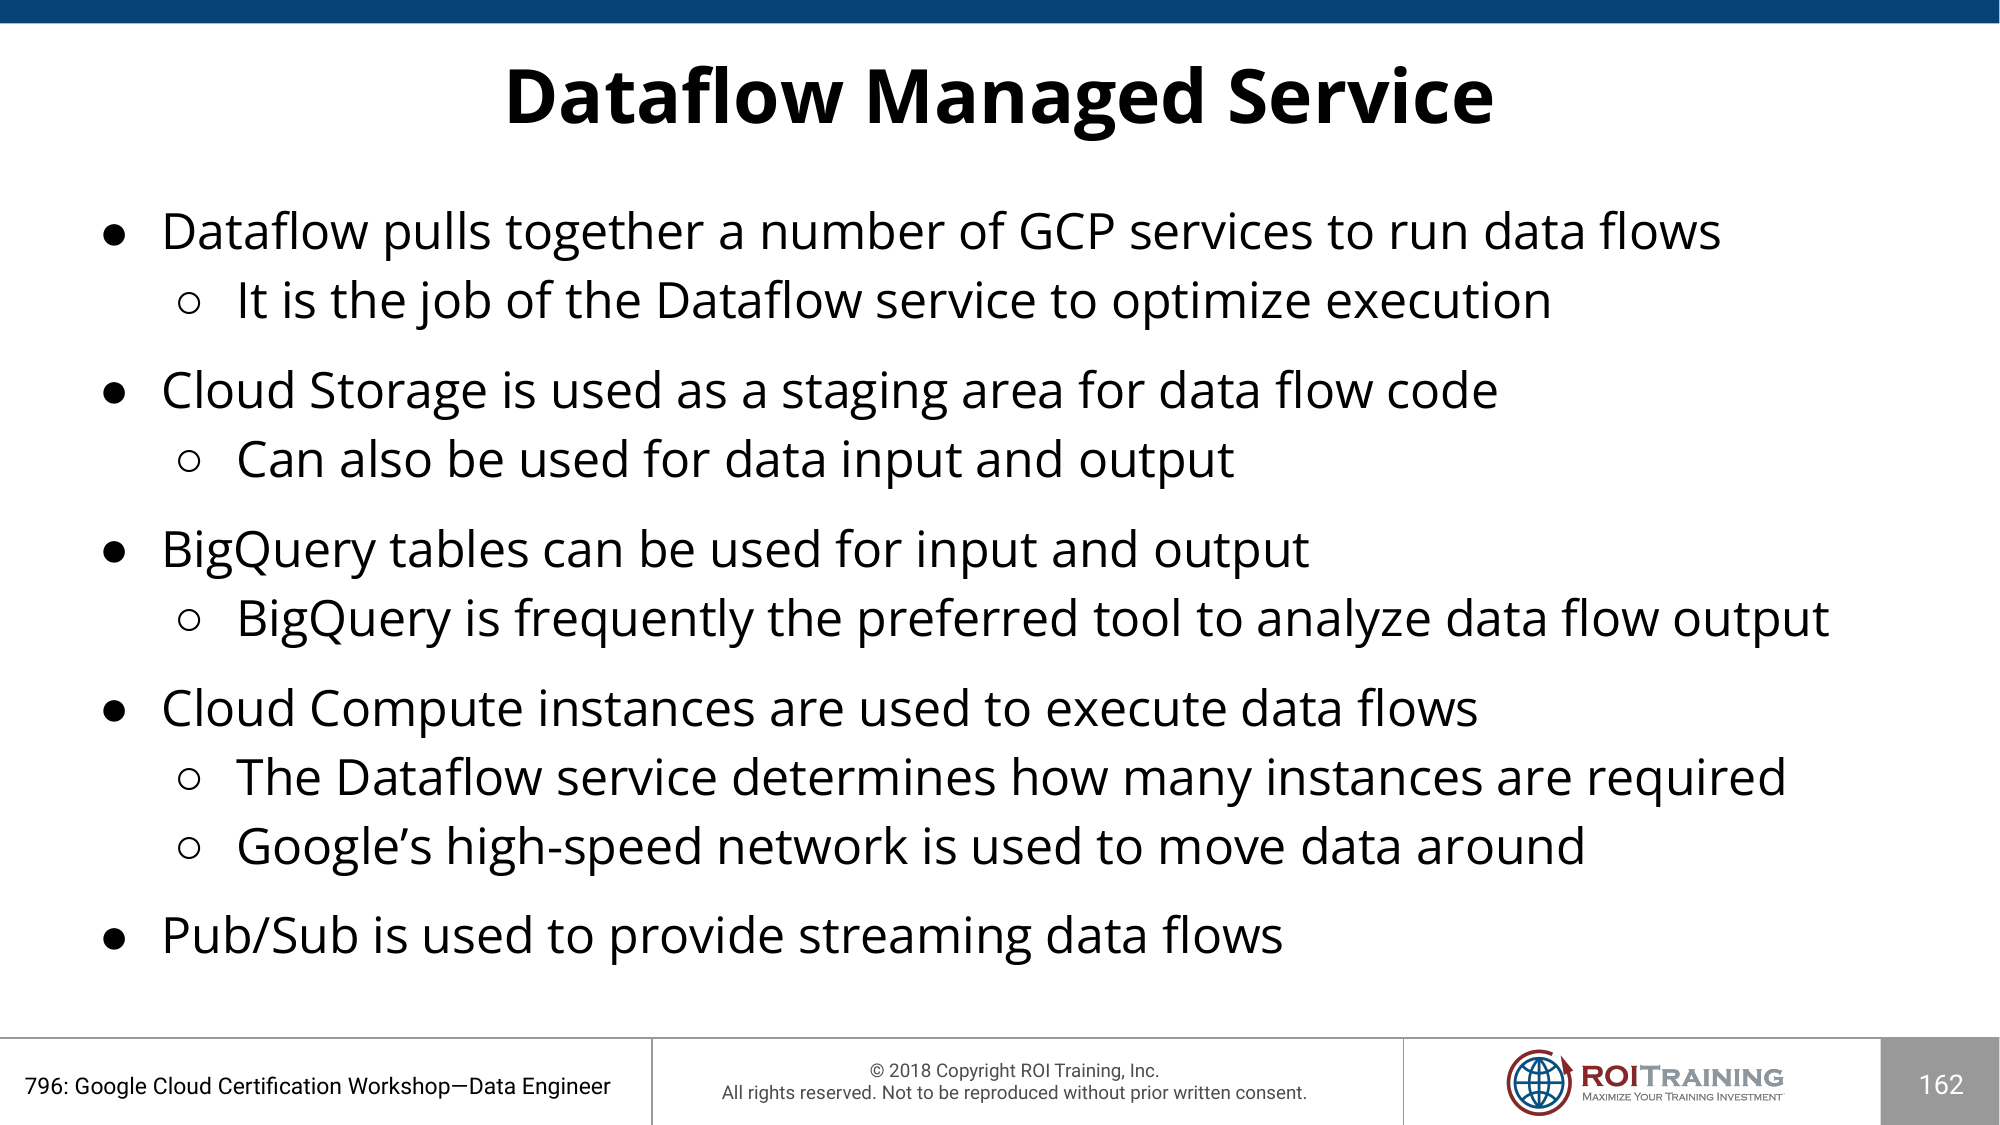

# Dataflow Managed Service
Dataflow pulls together a number of GCP services to run data flows
It is the job of the Dataflow service to optimize execution
Cloud Storage is used as a staging area for data flow code
Can also be used for data input and output
BigQuery tables can be used for input and output
BigQuery is frequently the preferred tool to analyze data flow output
Cloud Compute instances are used to execute data flows
The Dataflow service determines how many instances are required
Google’s high-speed network is used to move data around
Pub/Sub is used to provide streaming data flows